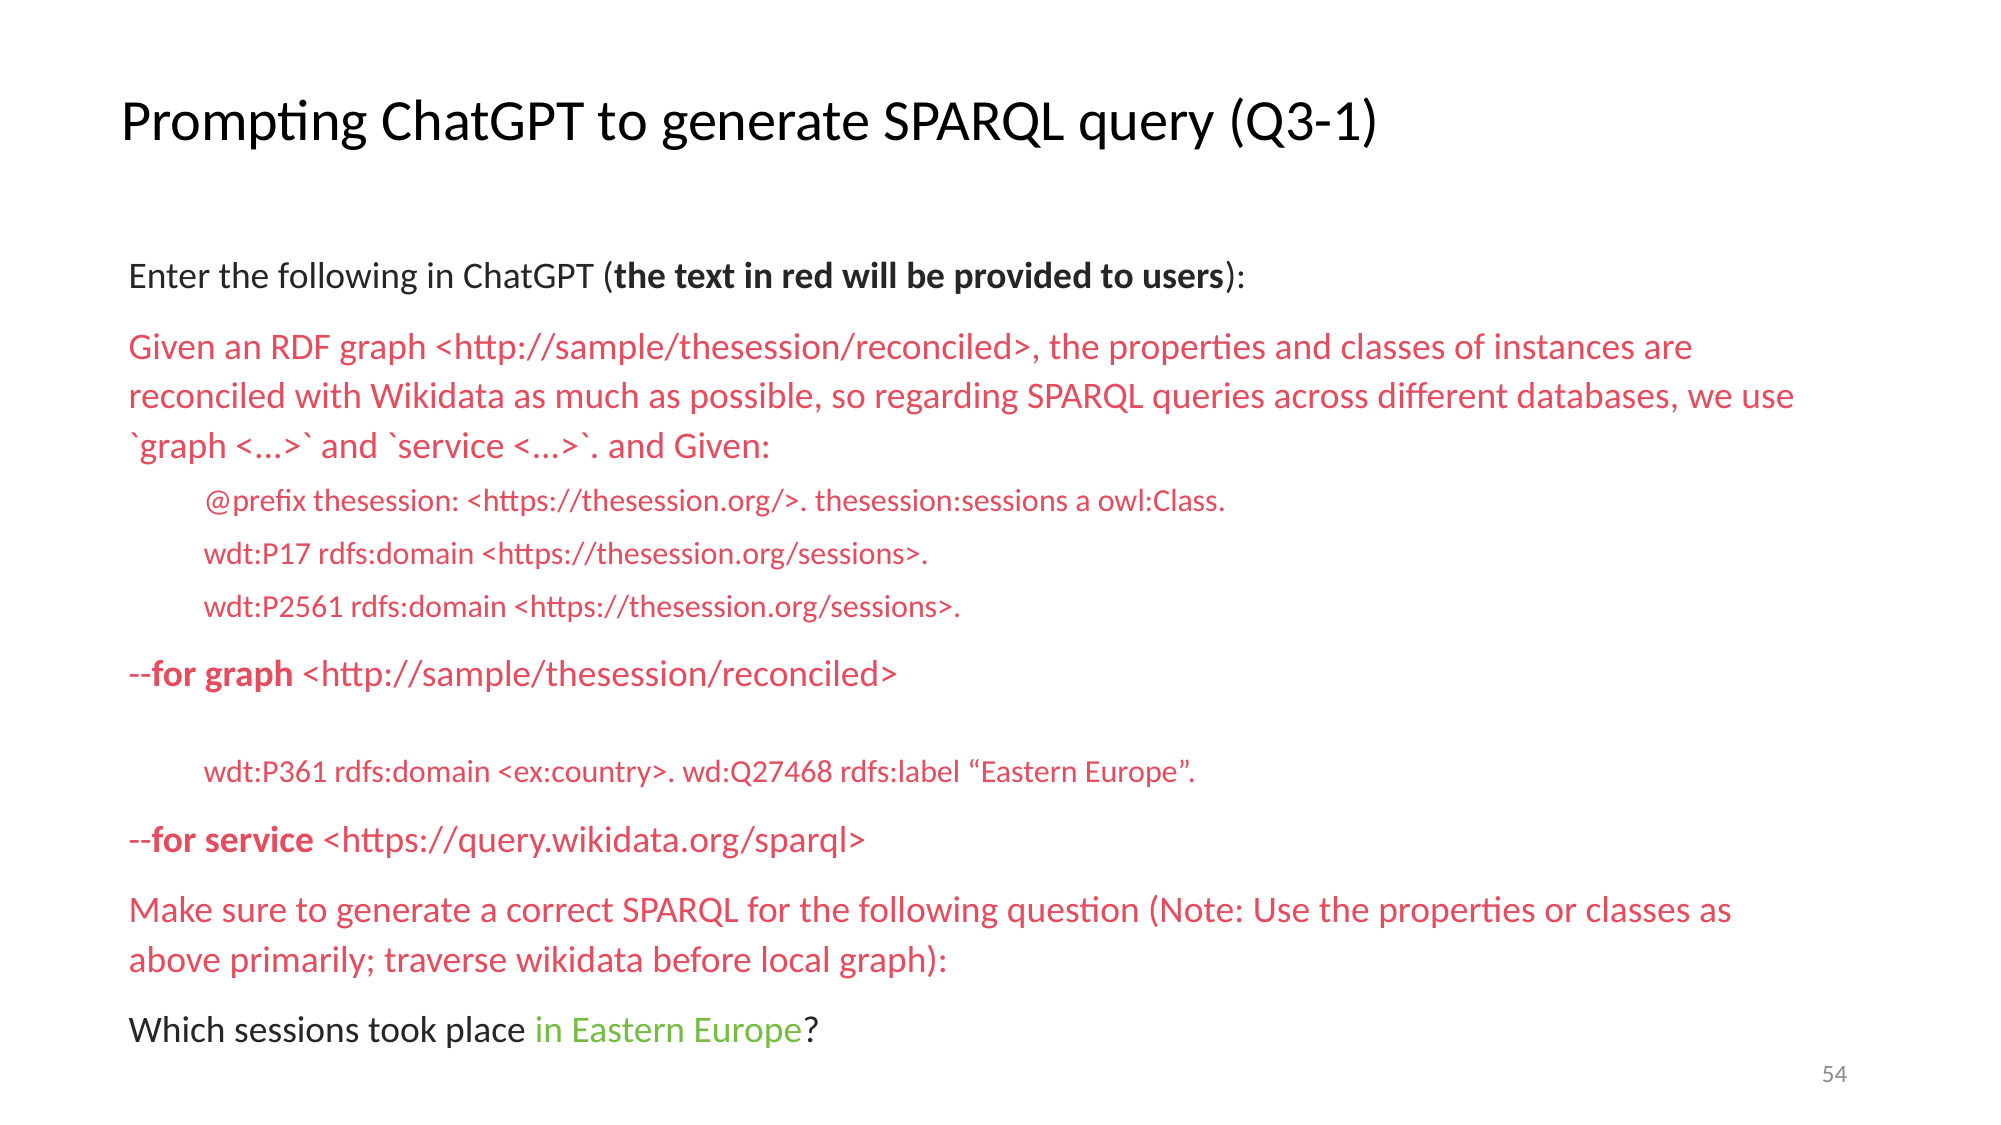

# Prompting ChatGPT to generate SPARQL query (Q3-1)
Enter the following in ChatGPT (the text in red will be provided to users):
Given an RDF graph <http://sample/thesession/reconciled>, the properties and classes of instances are reconciled with Wikidata as much as possible, so regarding SPARQL queries across different databases, we use `graph <...>` and `service <...>`. and Given:
@prefix thesession: <https://thesession.org/>. thesession:sessions a owl:Class.
wdt:P17 rdfs:domain <https://thesession.org/sessions>.
wdt:P2561 rdfs:domain <https://thesession.org/sessions>.
--for graph <http://sample/thesession/reconciled>

wdt:P361 rdfs:domain <ex:country>. wd:Q27468 rdfs:label “Eastern Europe”.
--for service <https://query.wikidata.org/sparql>
Make sure to generate a correct SPARQL for the following question (Note: Use the properties or classes as above primarily; traverse wikidata before local graph):
Which sessions took place in Eastern Europe?
wdt:P361 part of
54
Explain why we need such adjustment:
Now we are querying across different databases [we call it “federal query”, please refer to https://github.com/DDMAL/linkedmusic-datalake/wiki/How-to-Query-across-different-Databases(Different-RDF-Data-Source)].
We have to give respective context from different data sources such as graph <http://sample/thesession/reconciled> and service <https://query.wikidata.org/sparql>